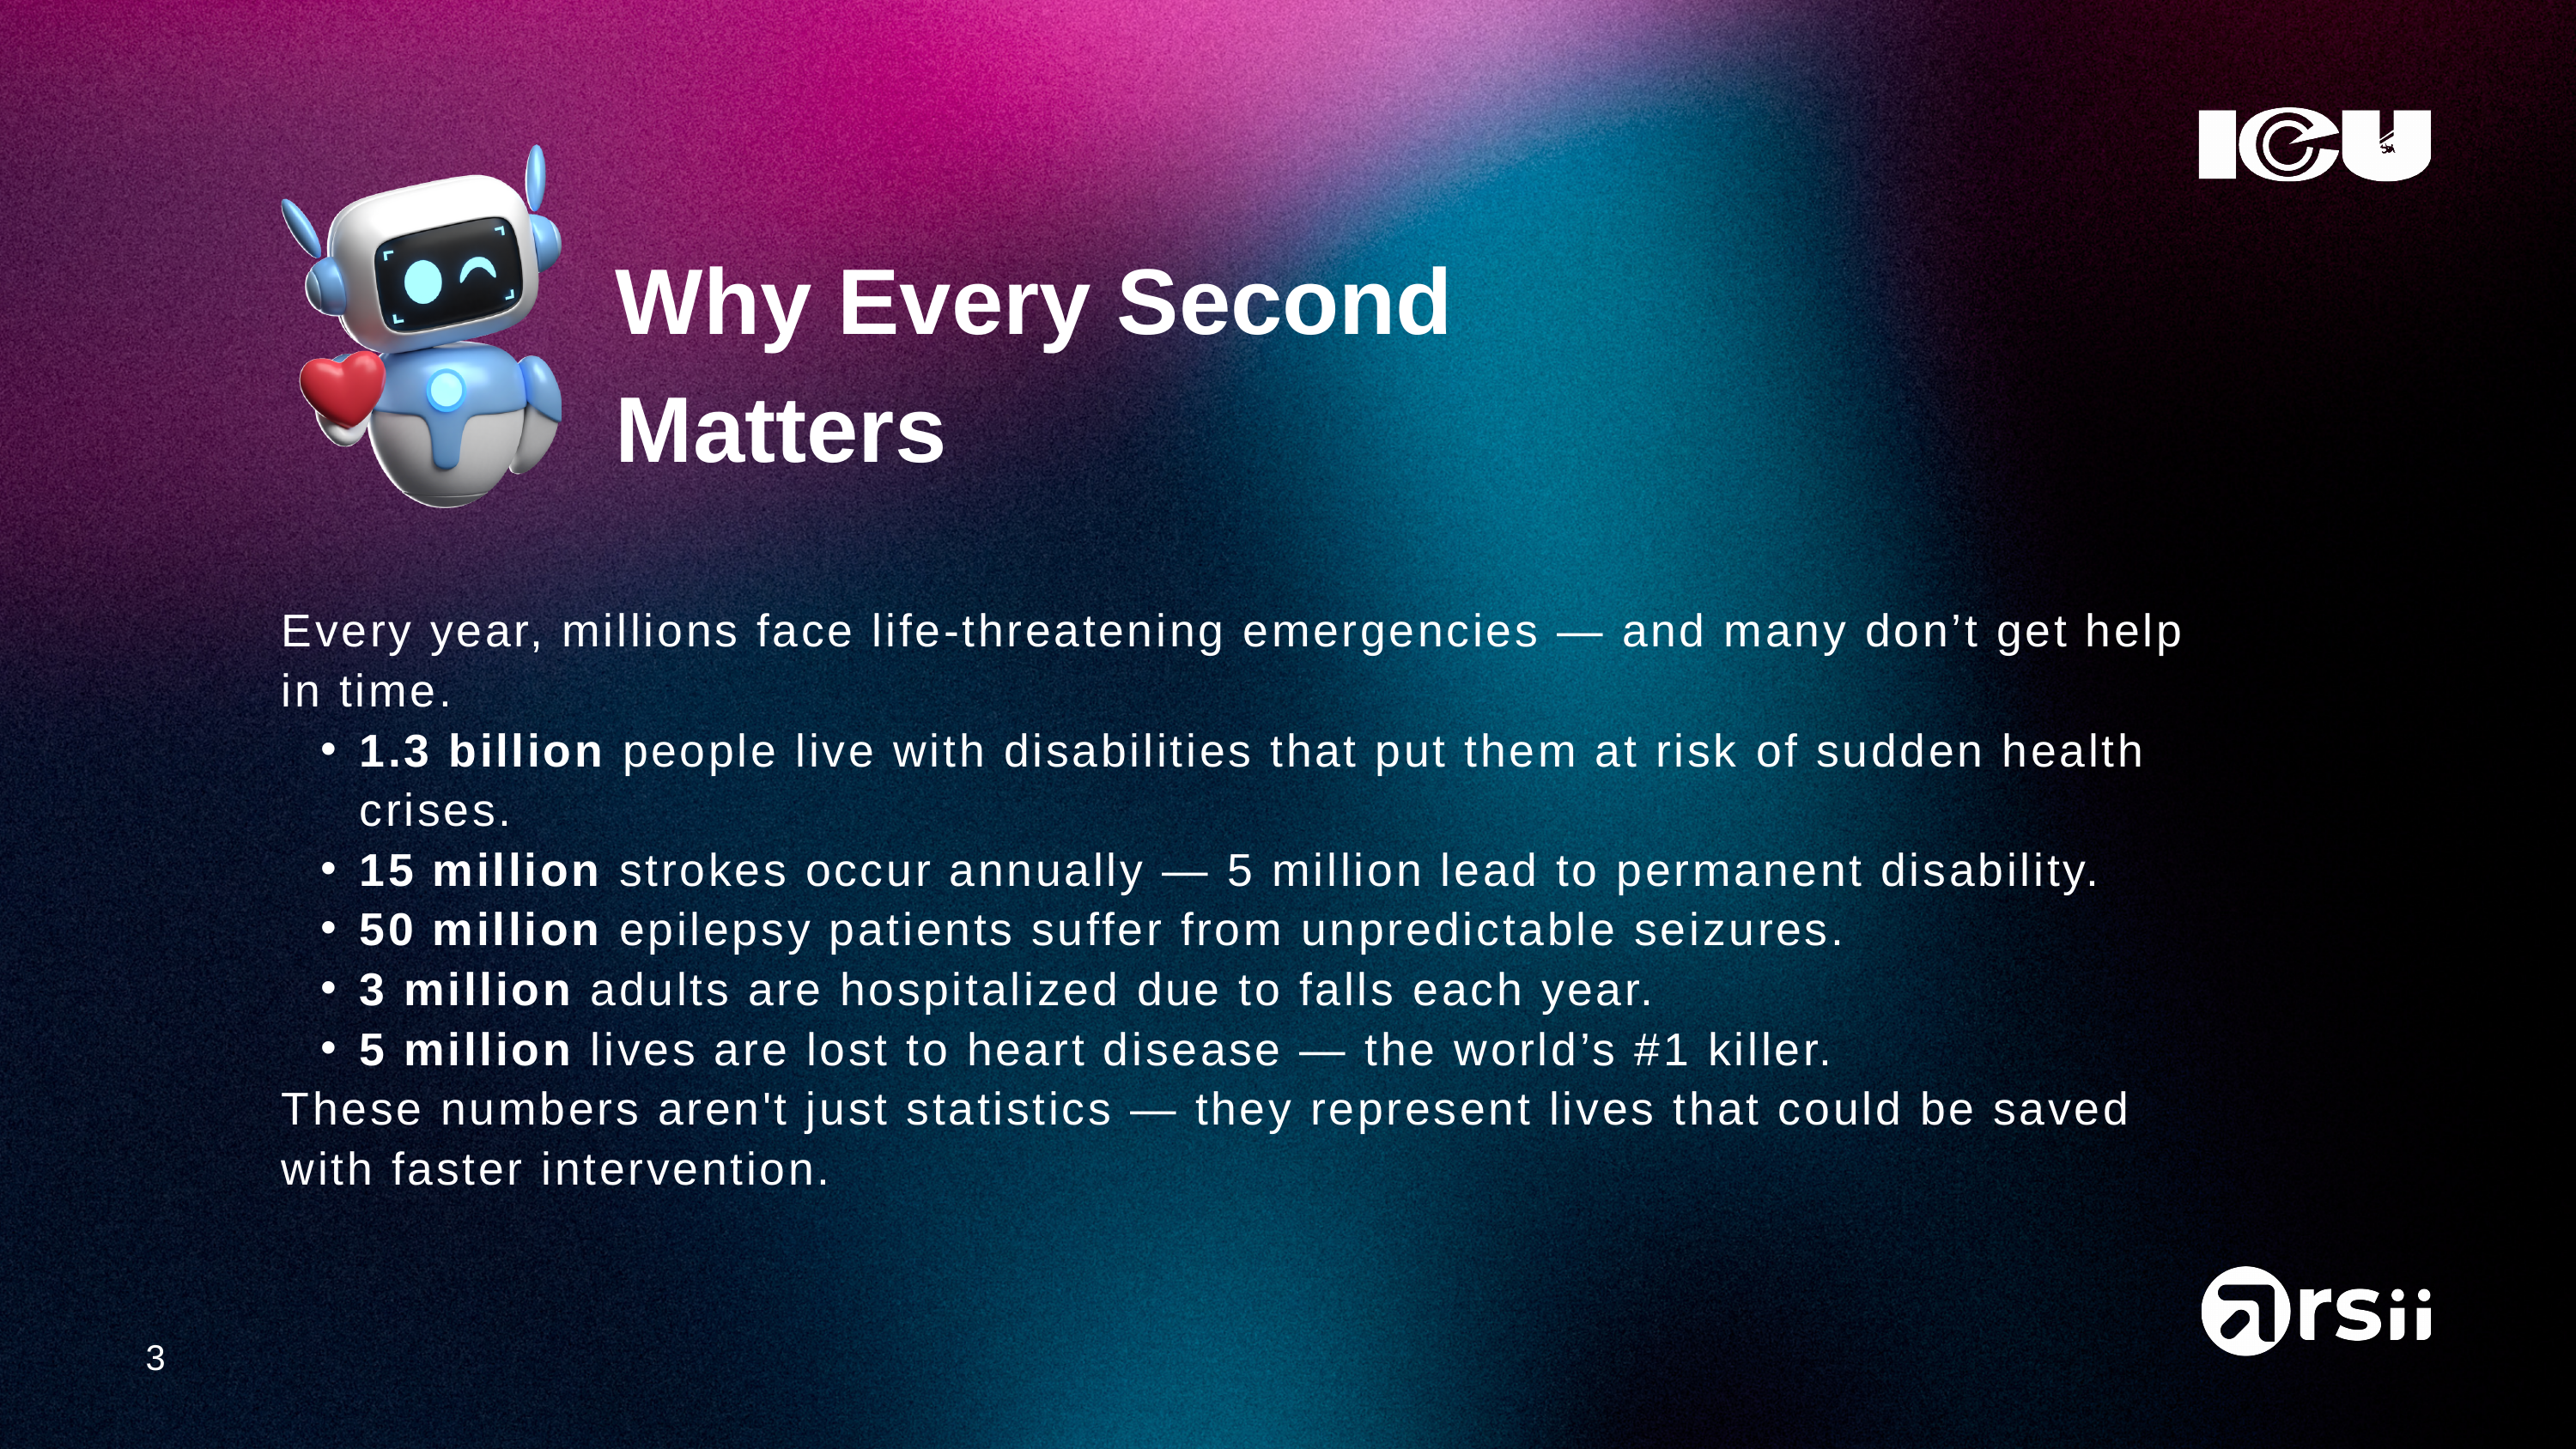

Why Every Second Matters
Every year, millions face life-threatening emergencies — and many don’t get help in time.
1.3 billion people live with disabilities that put them at risk of sudden health crises.
15 million strokes occur annually — 5 million lead to permanent disability.
50 million epilepsy patients suffer from unpredictable seizures.
3 million adults are hospitalized due to falls each year.
5 million lives are lost to heart disease — the world’s #1 killer.
These numbers aren't just statistics — they represent lives that could be saved with faster intervention.

3